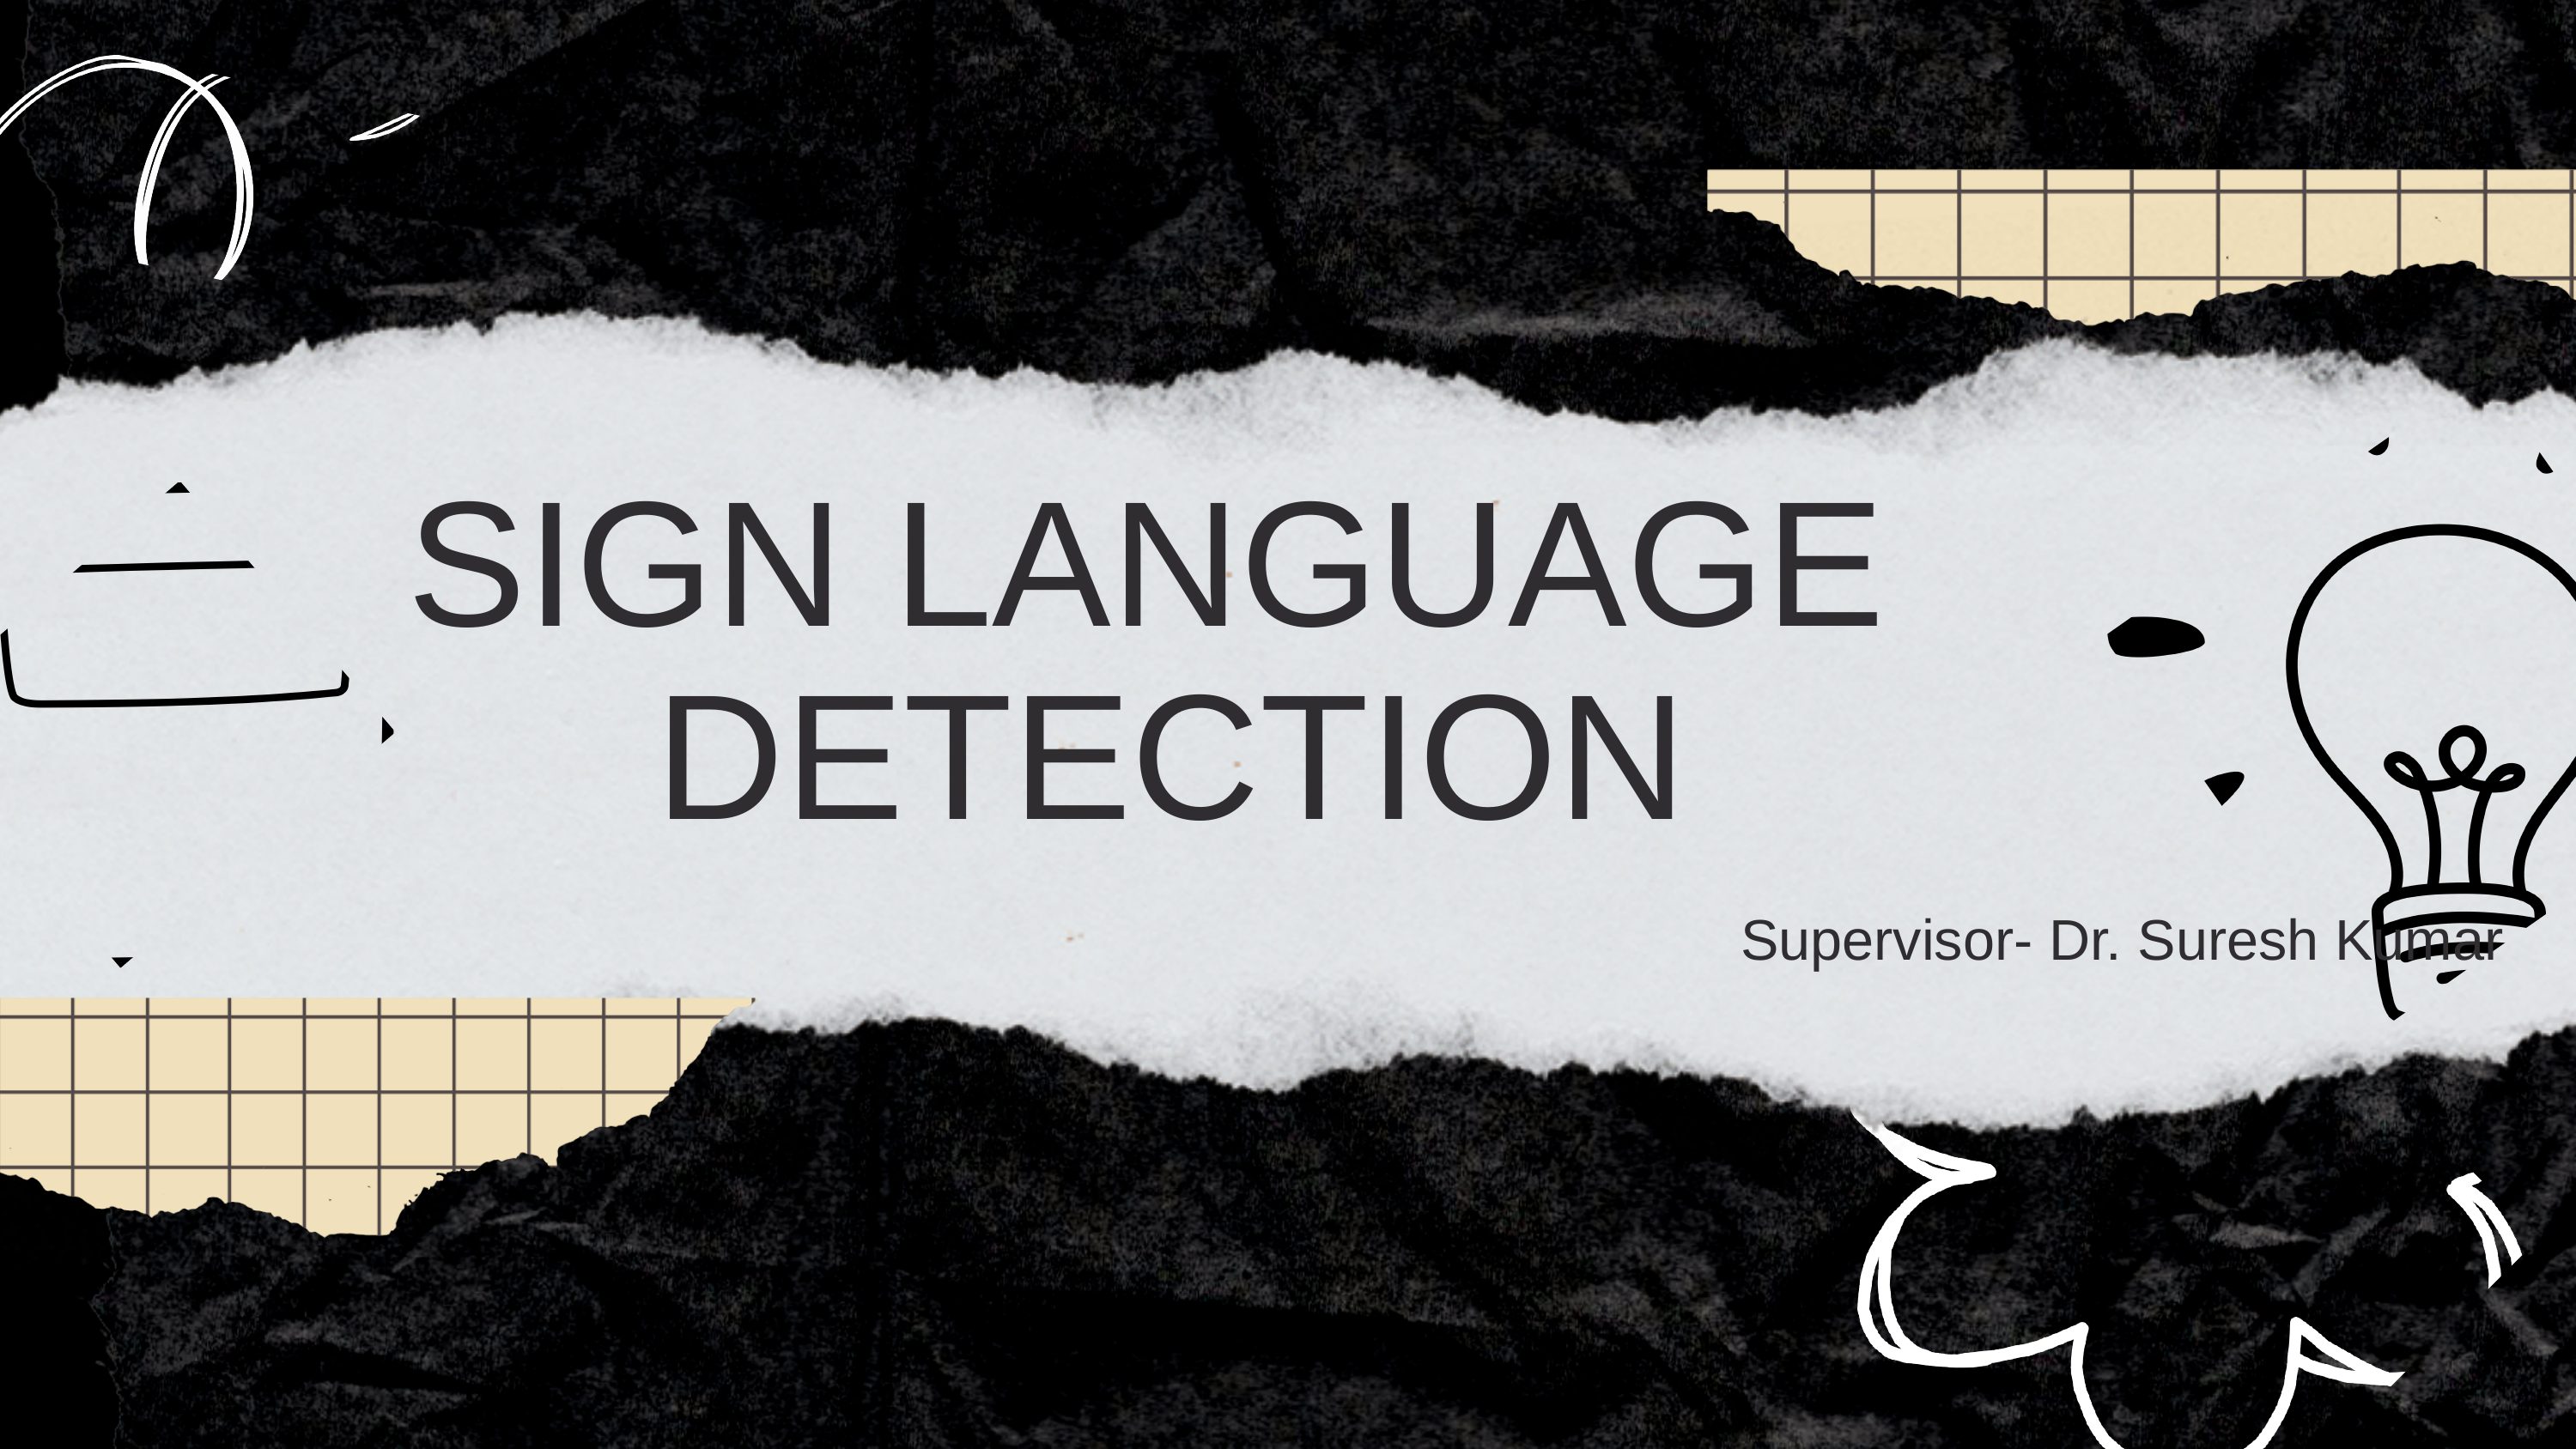

SIGN LANGUAGE
DETECTION

Supervisor- Dr. Suresh Kumar